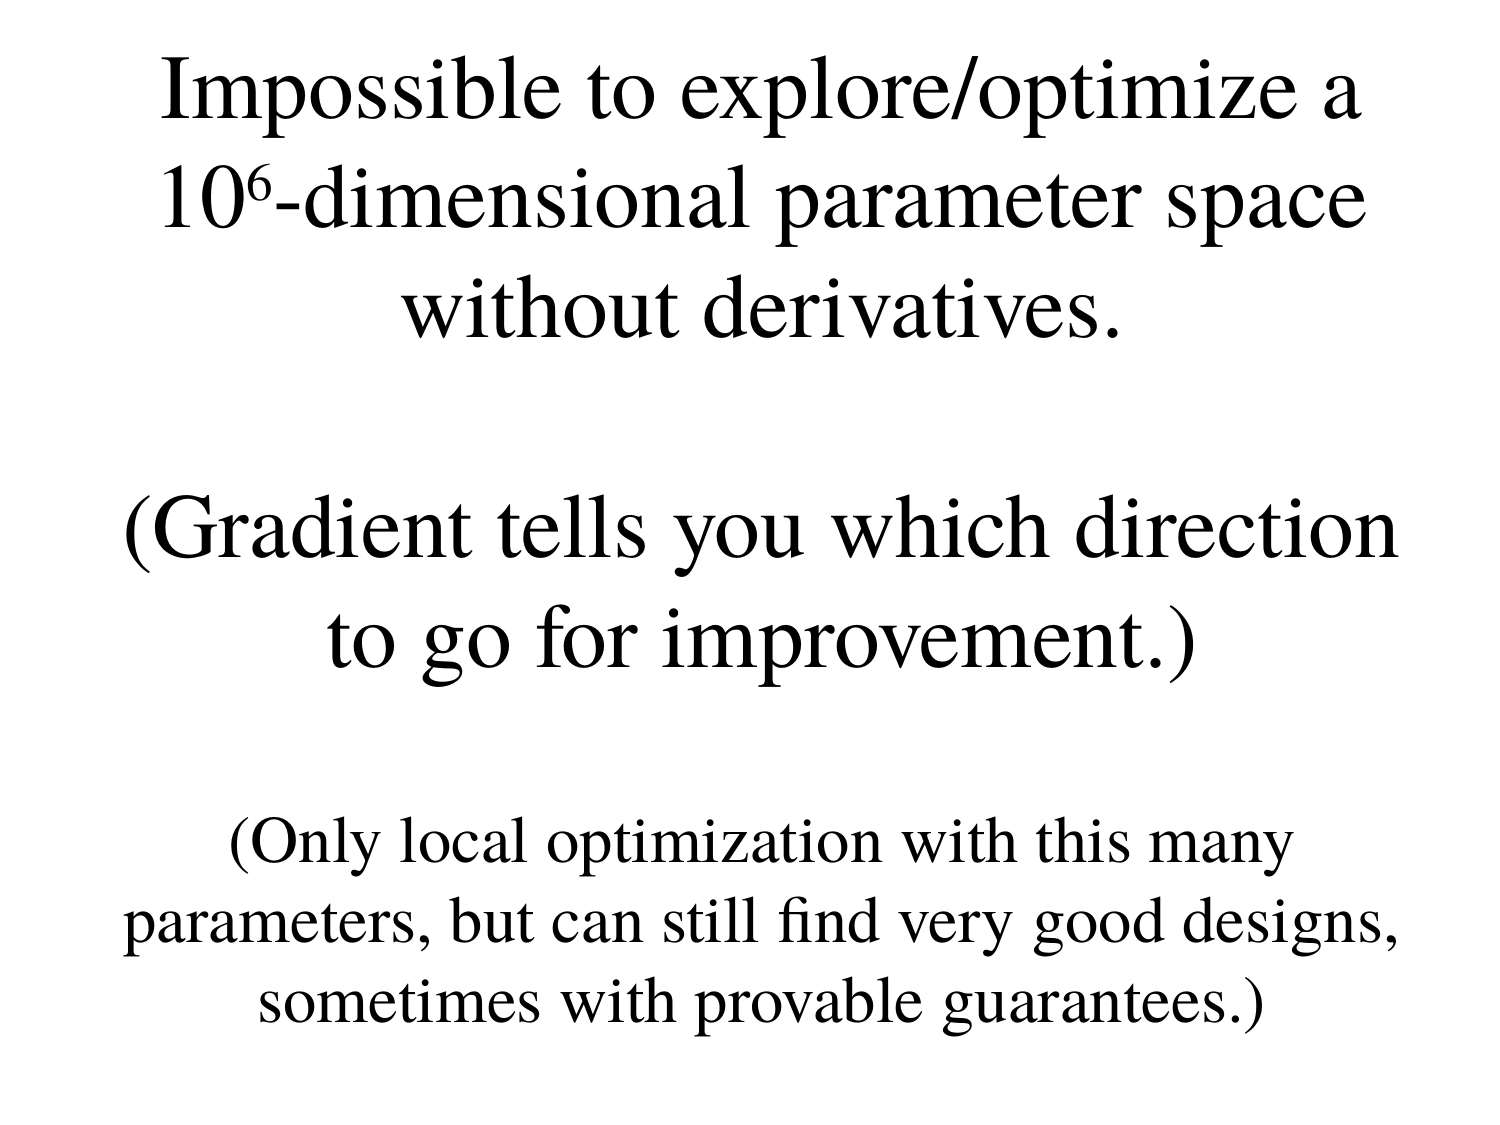

# Impossible to explore/optimize a 106-dimensional parameter space without derivatives. (Gradient tells you which direction to go for improvement.) (Only local optimization with this many parameters, but can still find very good designs, sometimes with provable guarantees.)